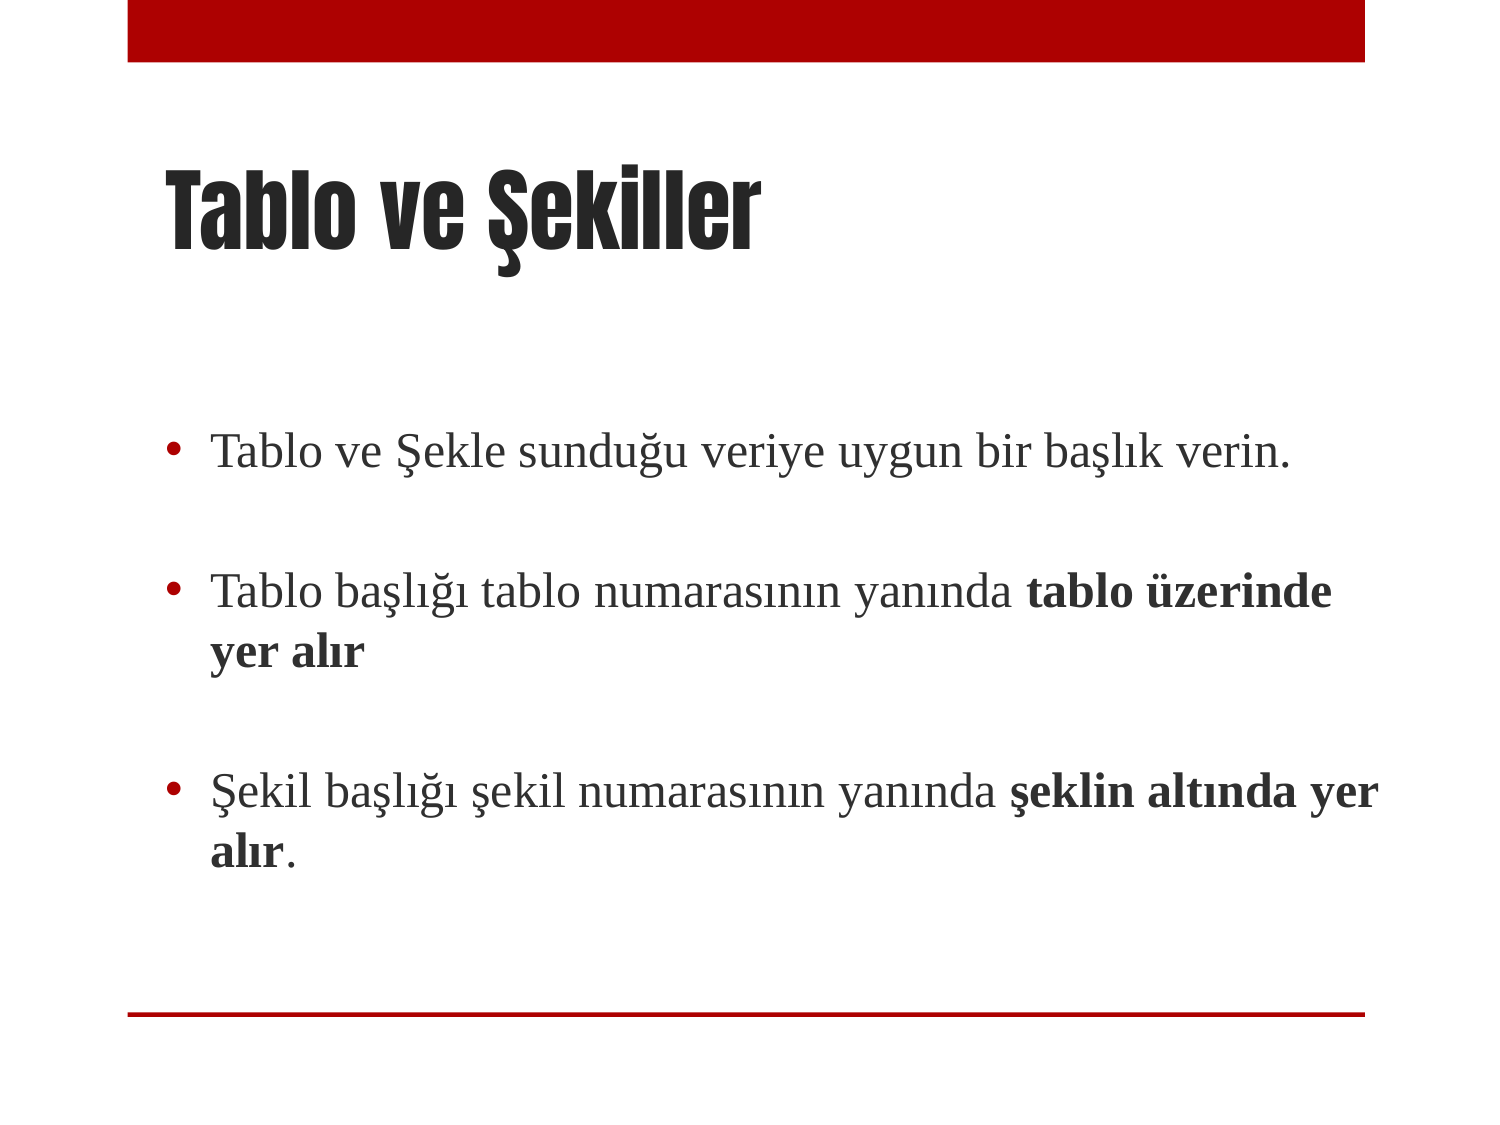

# Tablo ve Şekiller
Tablo ve Şekle sunduğu veriye uygun bir başlık verin.

Tablo başlığı tablo numarasının yanında tablo üzerinde yer alır

Şekil başlığı şekil numarasının yanında şeklin altında yer alır.